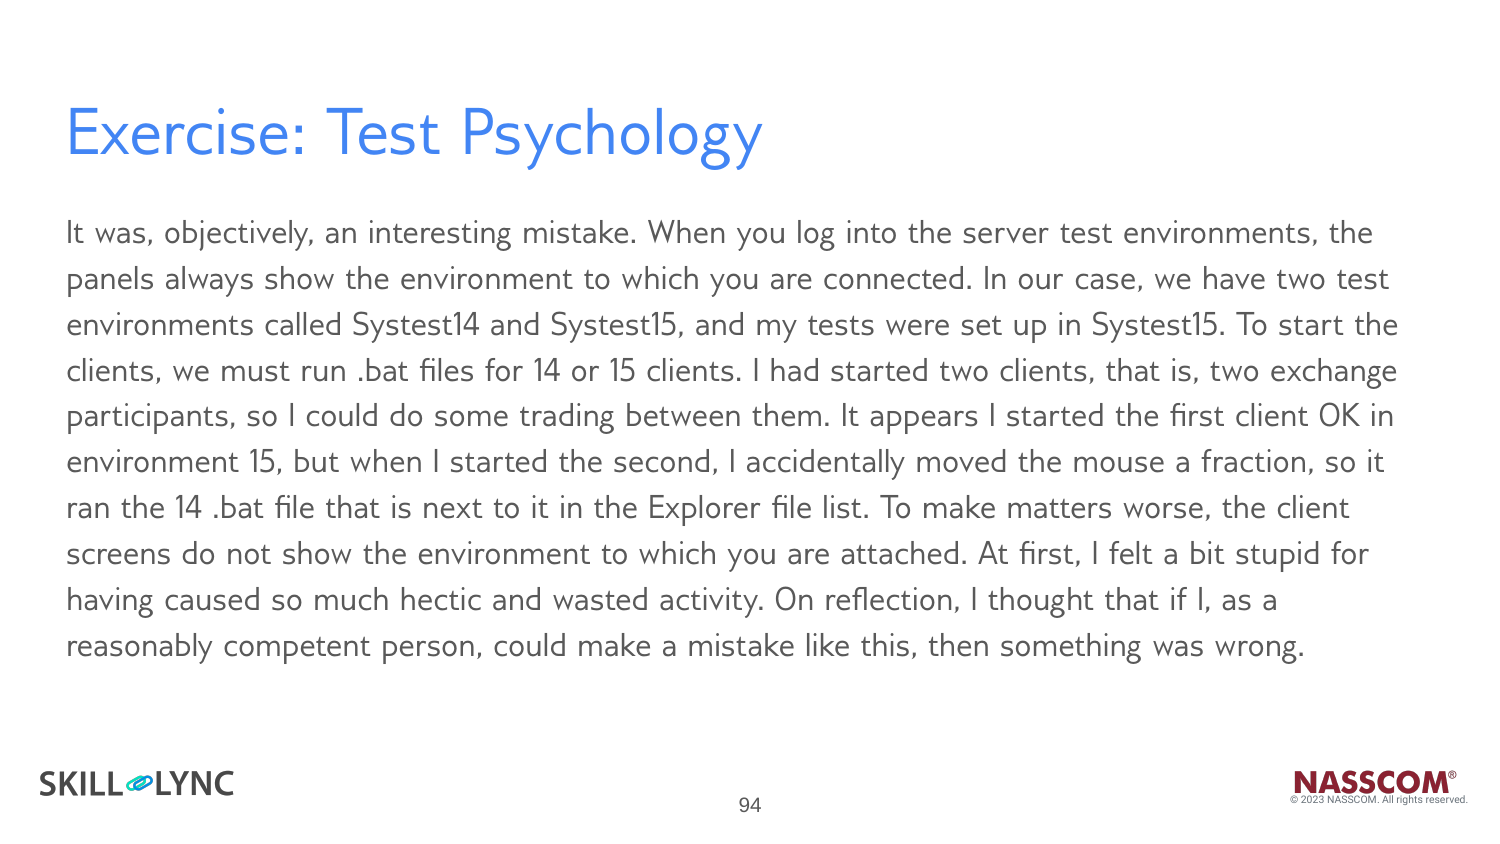

# Exercise: Test Psychology
It was, objectively, an interesting mistake. When you log into the server test environments, the panels always show the environment to which you are connected. In our case, we have two test environments called Systest14 and Systest15, and my tests were set up in Systest15. To start the clients, we must run .bat files for 14 or 15 clients. I had started two clients, that is, two exchange participants, so I could do some trading between them. It appears I started the first client OK in environment 15, but when I started the second, I accidentally moved the mouse a fraction, so it ran the 14 .bat file that is next to it in the Explorer file list. To make matters worse, the client screens do not show the environment to which you are attached. At first, I felt a bit stupid for having caused so much hectic and wasted activity. On reflection, I thought that if I, as a reasonably competent person, could make a mistake like this, then something was wrong.
94